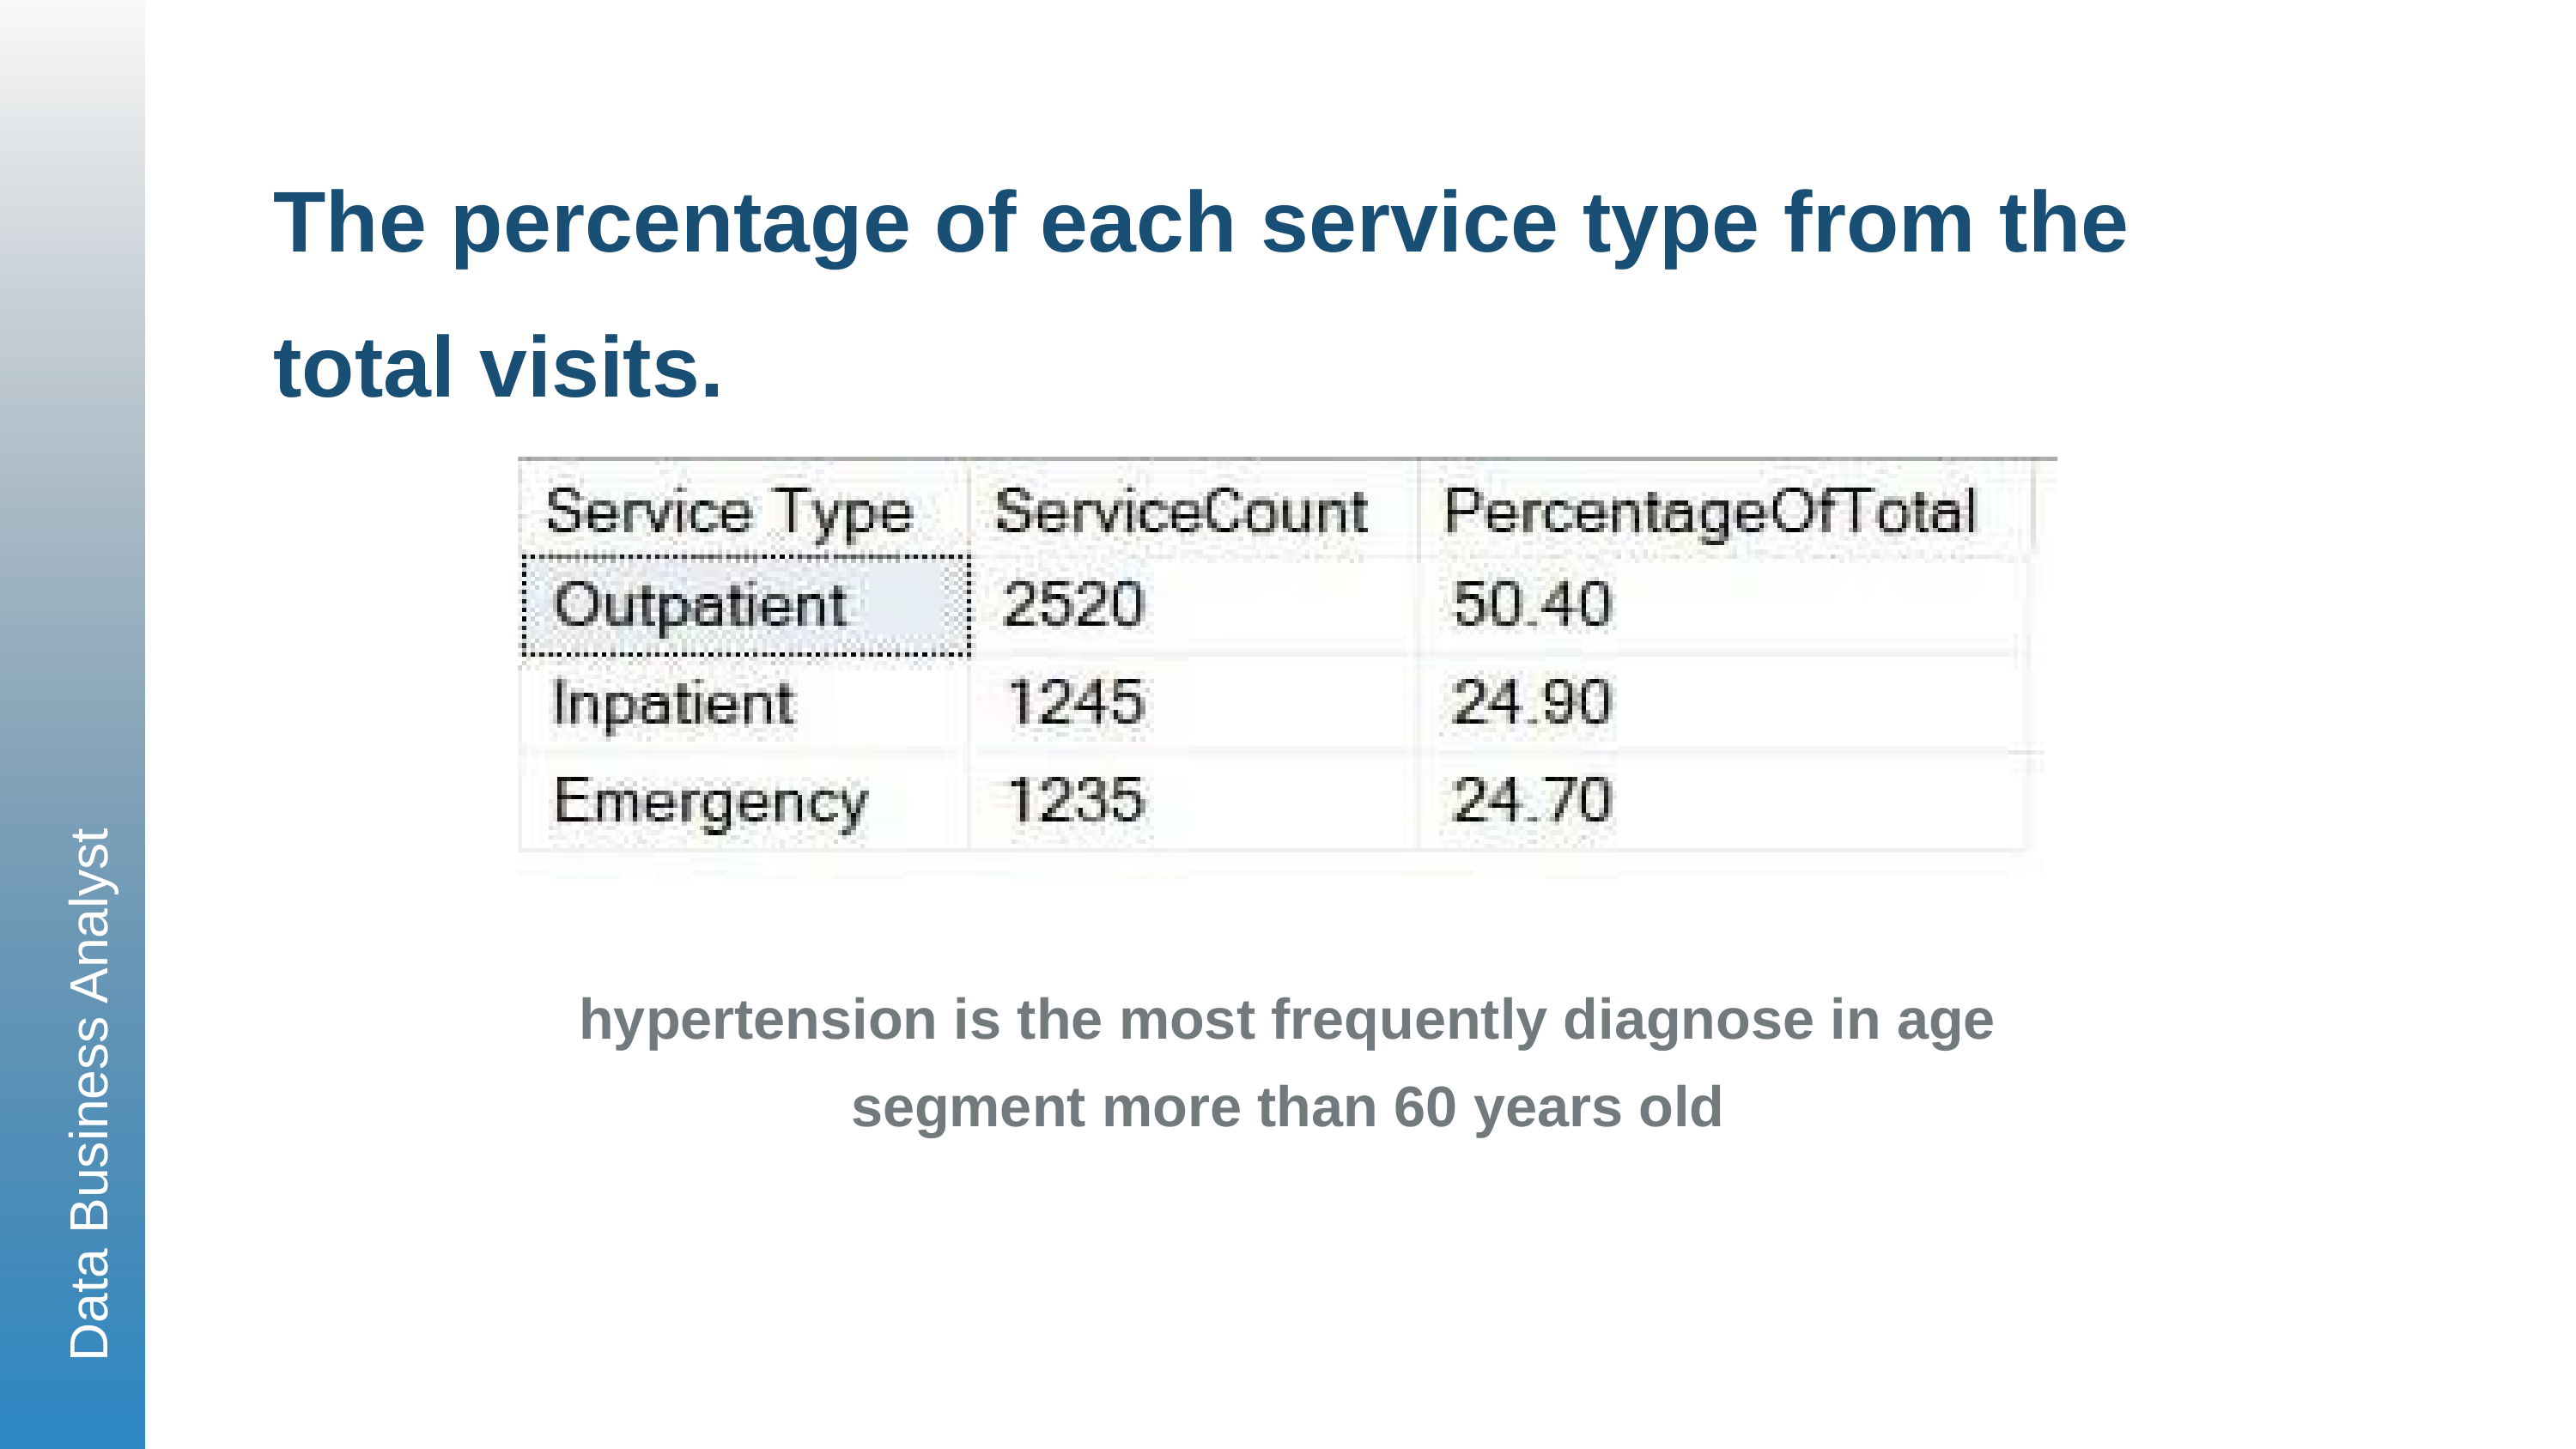

The percentage of each service type from the total visits.

Data Business Analyst
hypertension is the most frequently diagnose in age segment more than 60 years old